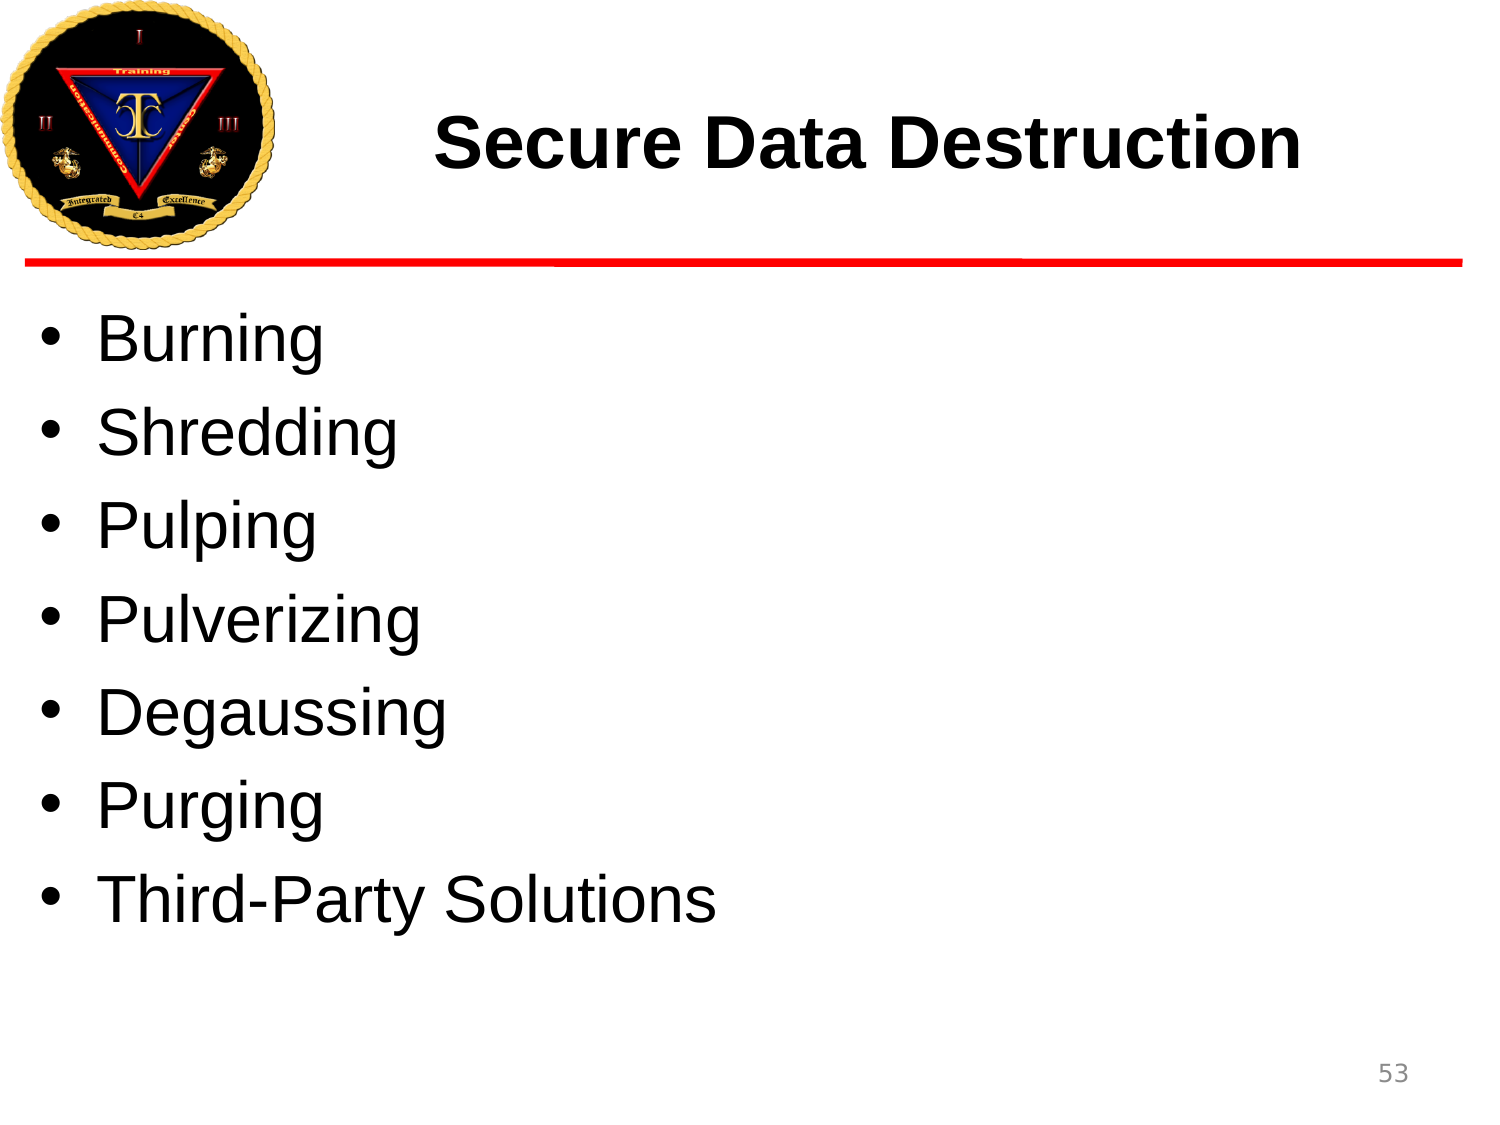

# Secure Data Destruction
Burning
Shredding
Pulping
Pulverizing
Degaussing
Purging
Third-Party Solutions
53